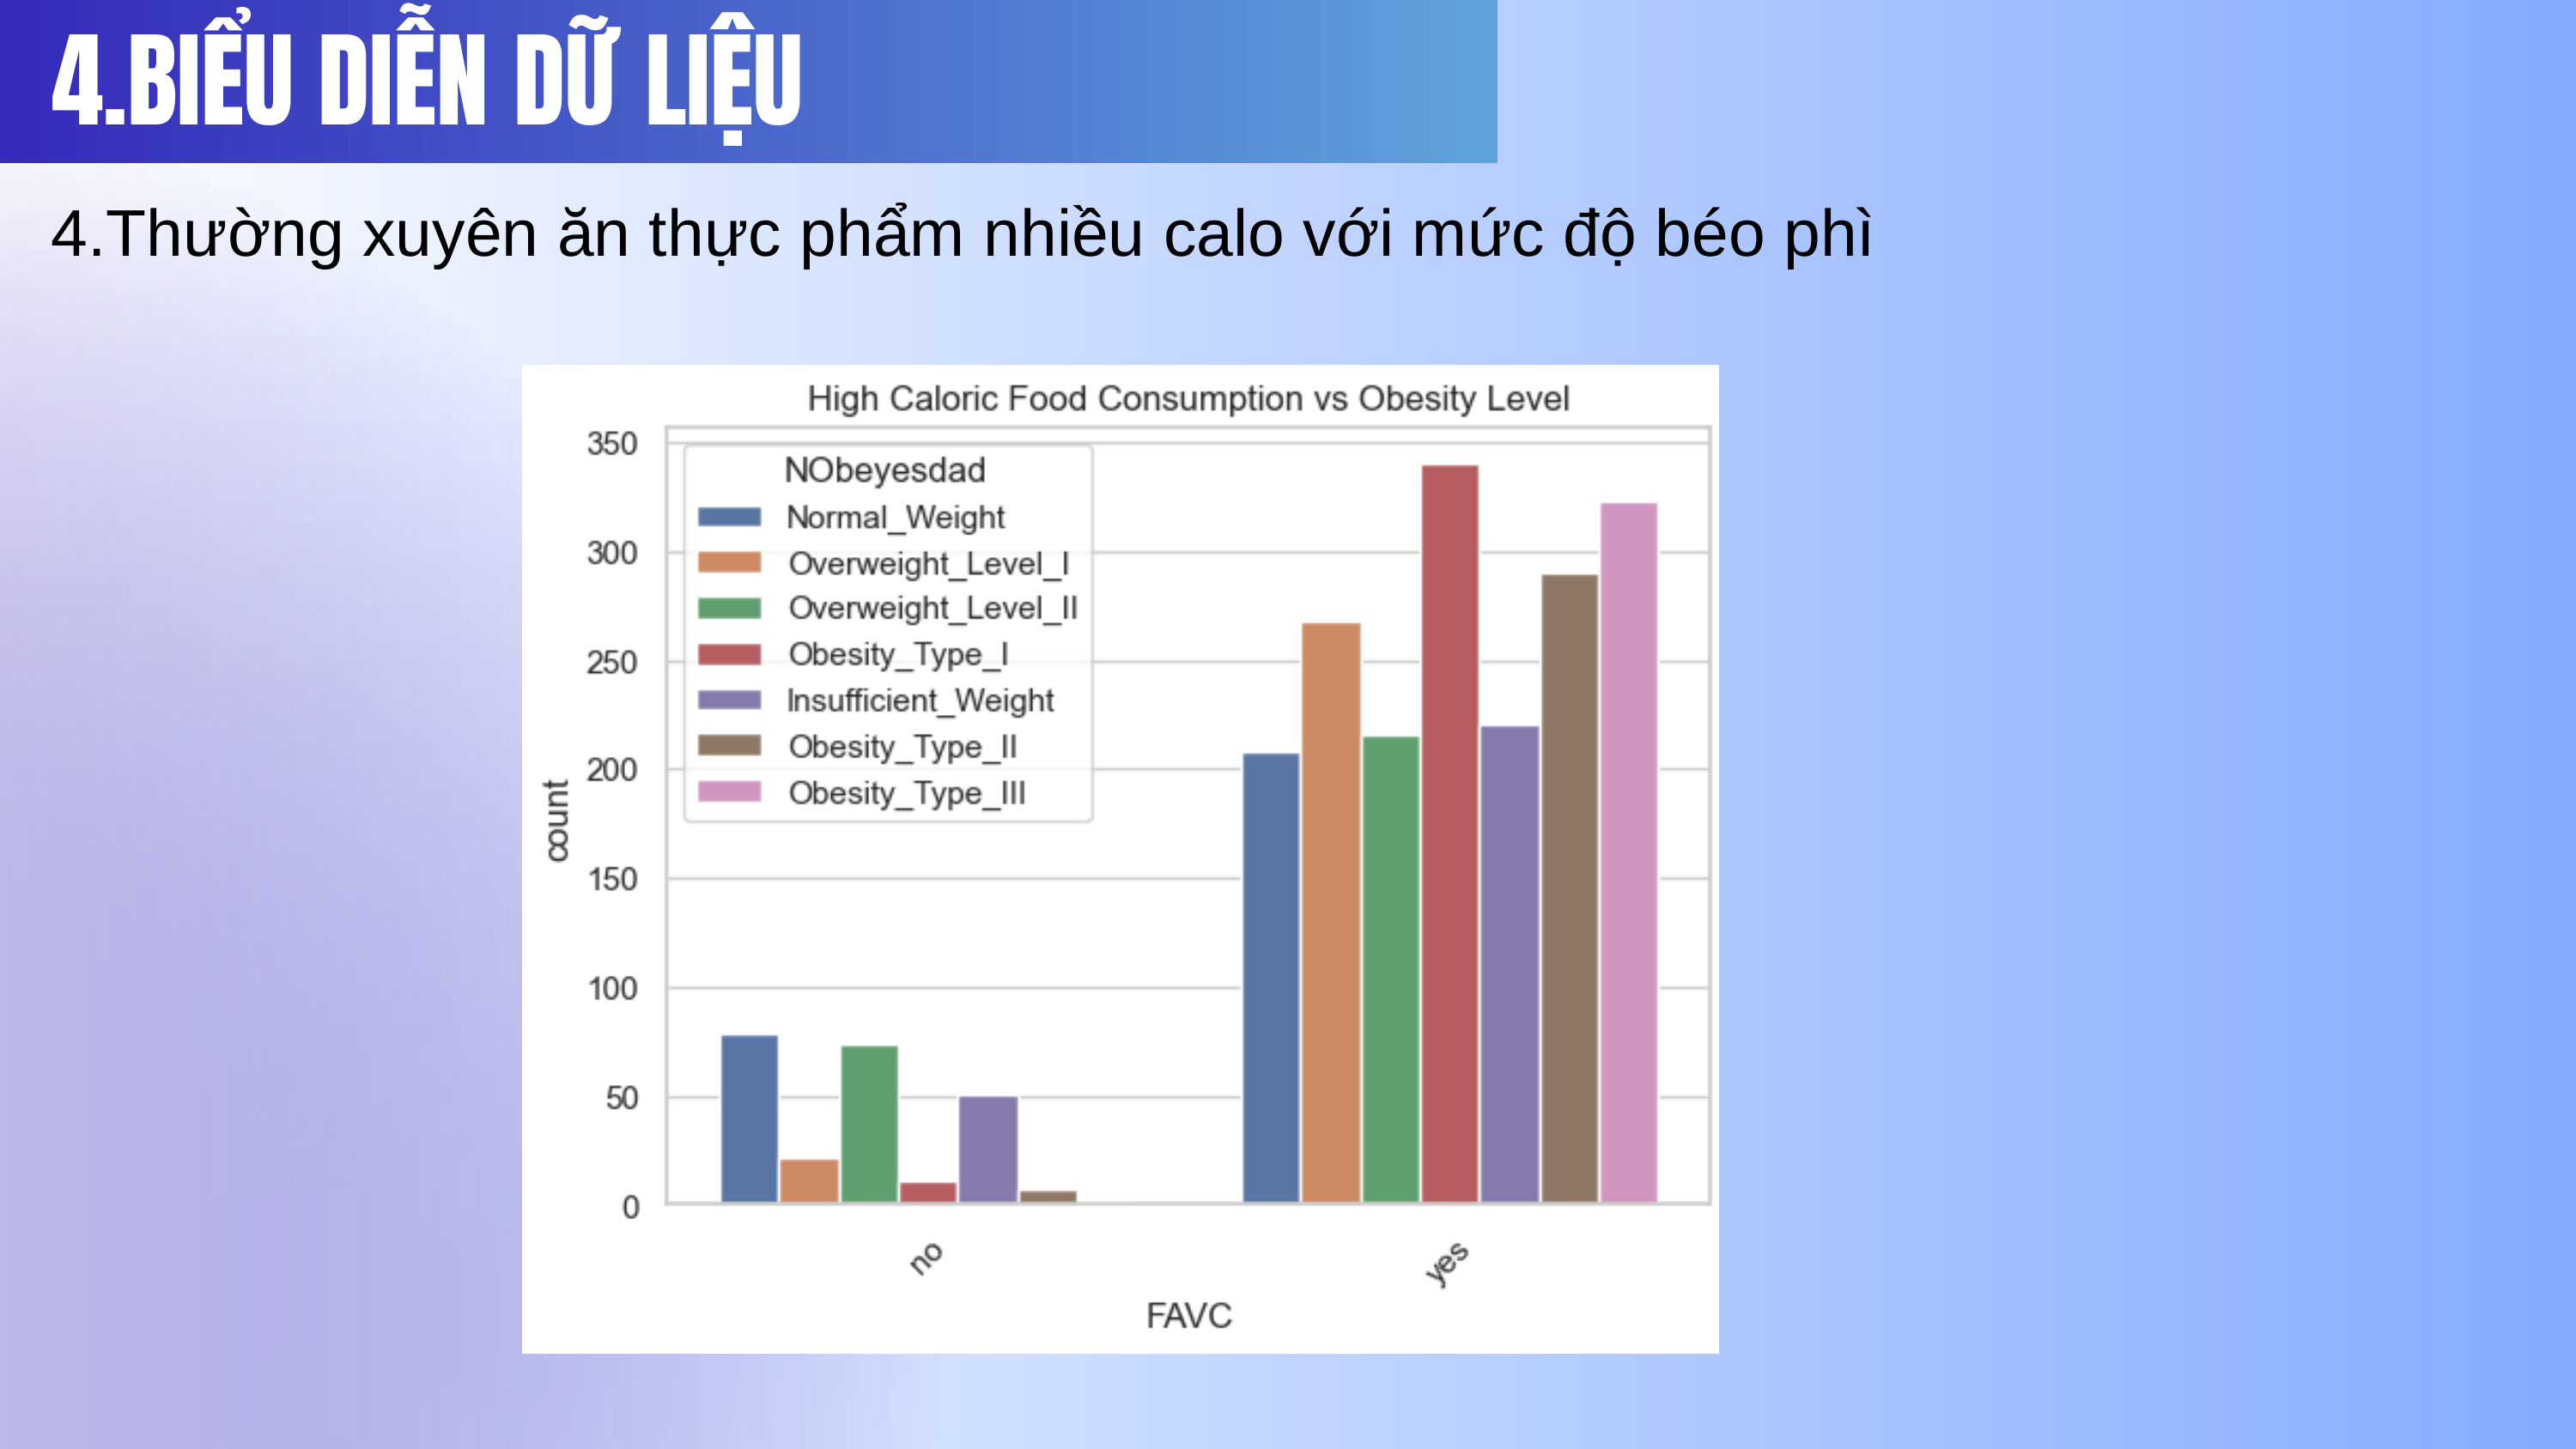

4.BIỂU DIỄN DỮ LIỆU

4.Thường xuyên ăn thực phẩm nhiều calo với mức độ béo phì